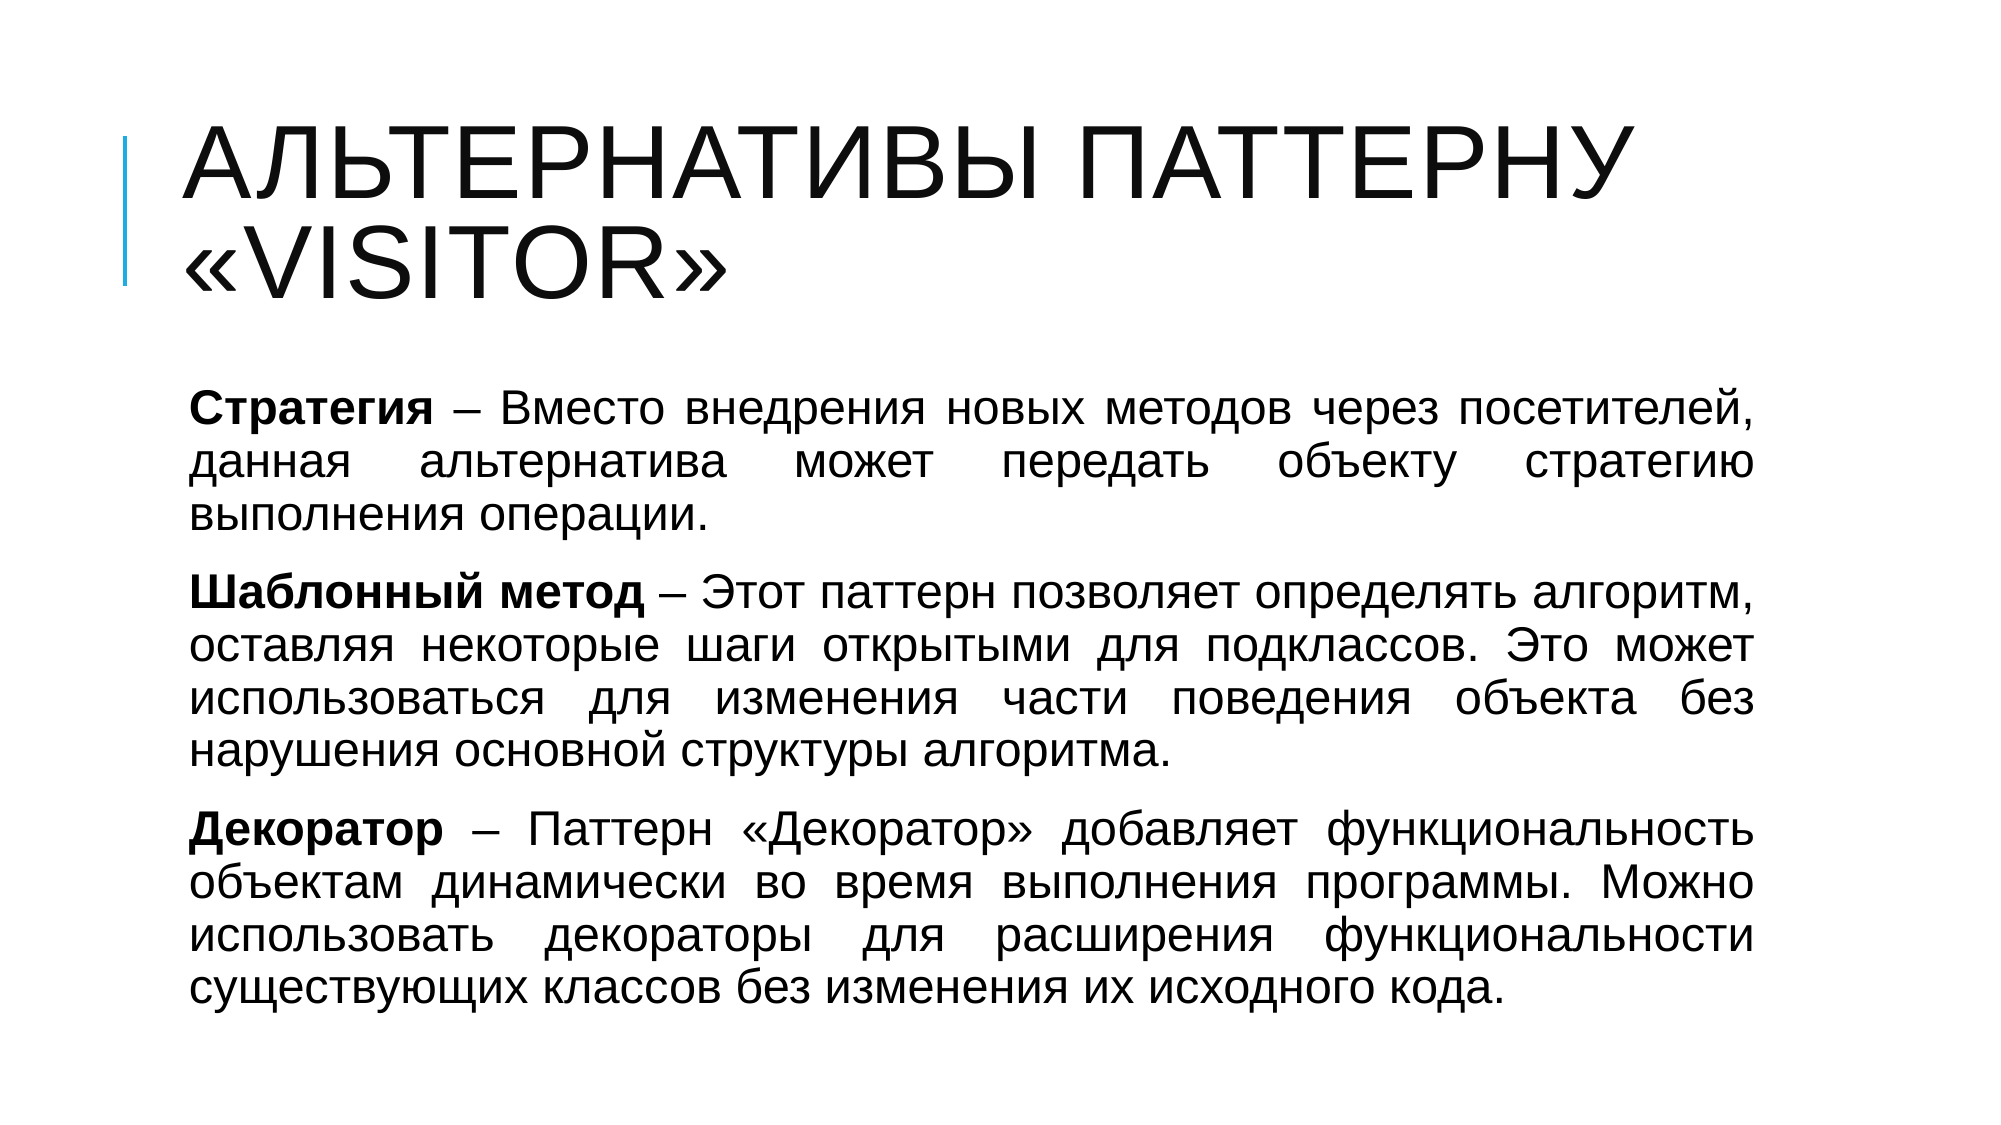

# Альтернативы паттерну «Visitor»
Стратегия – Вместо внедрения новых методов через посетителей, данная альтернатива может передать объекту стратегию выполнения операции.
Шаблонный метод – Этот паттерн позволяет определять алгоритм, оставляя некоторые шаги открытыми для подклассов. Это может использоваться для изменения части поведения объекта без нарушения основной структуры алгоритма.
Декоратор – Паттерн «Декоратор» добавляет функциональность объектам динамически во время выполнения программы. Можно использовать декораторы для расширения функциональности существующих классов без изменения их исходного кода.